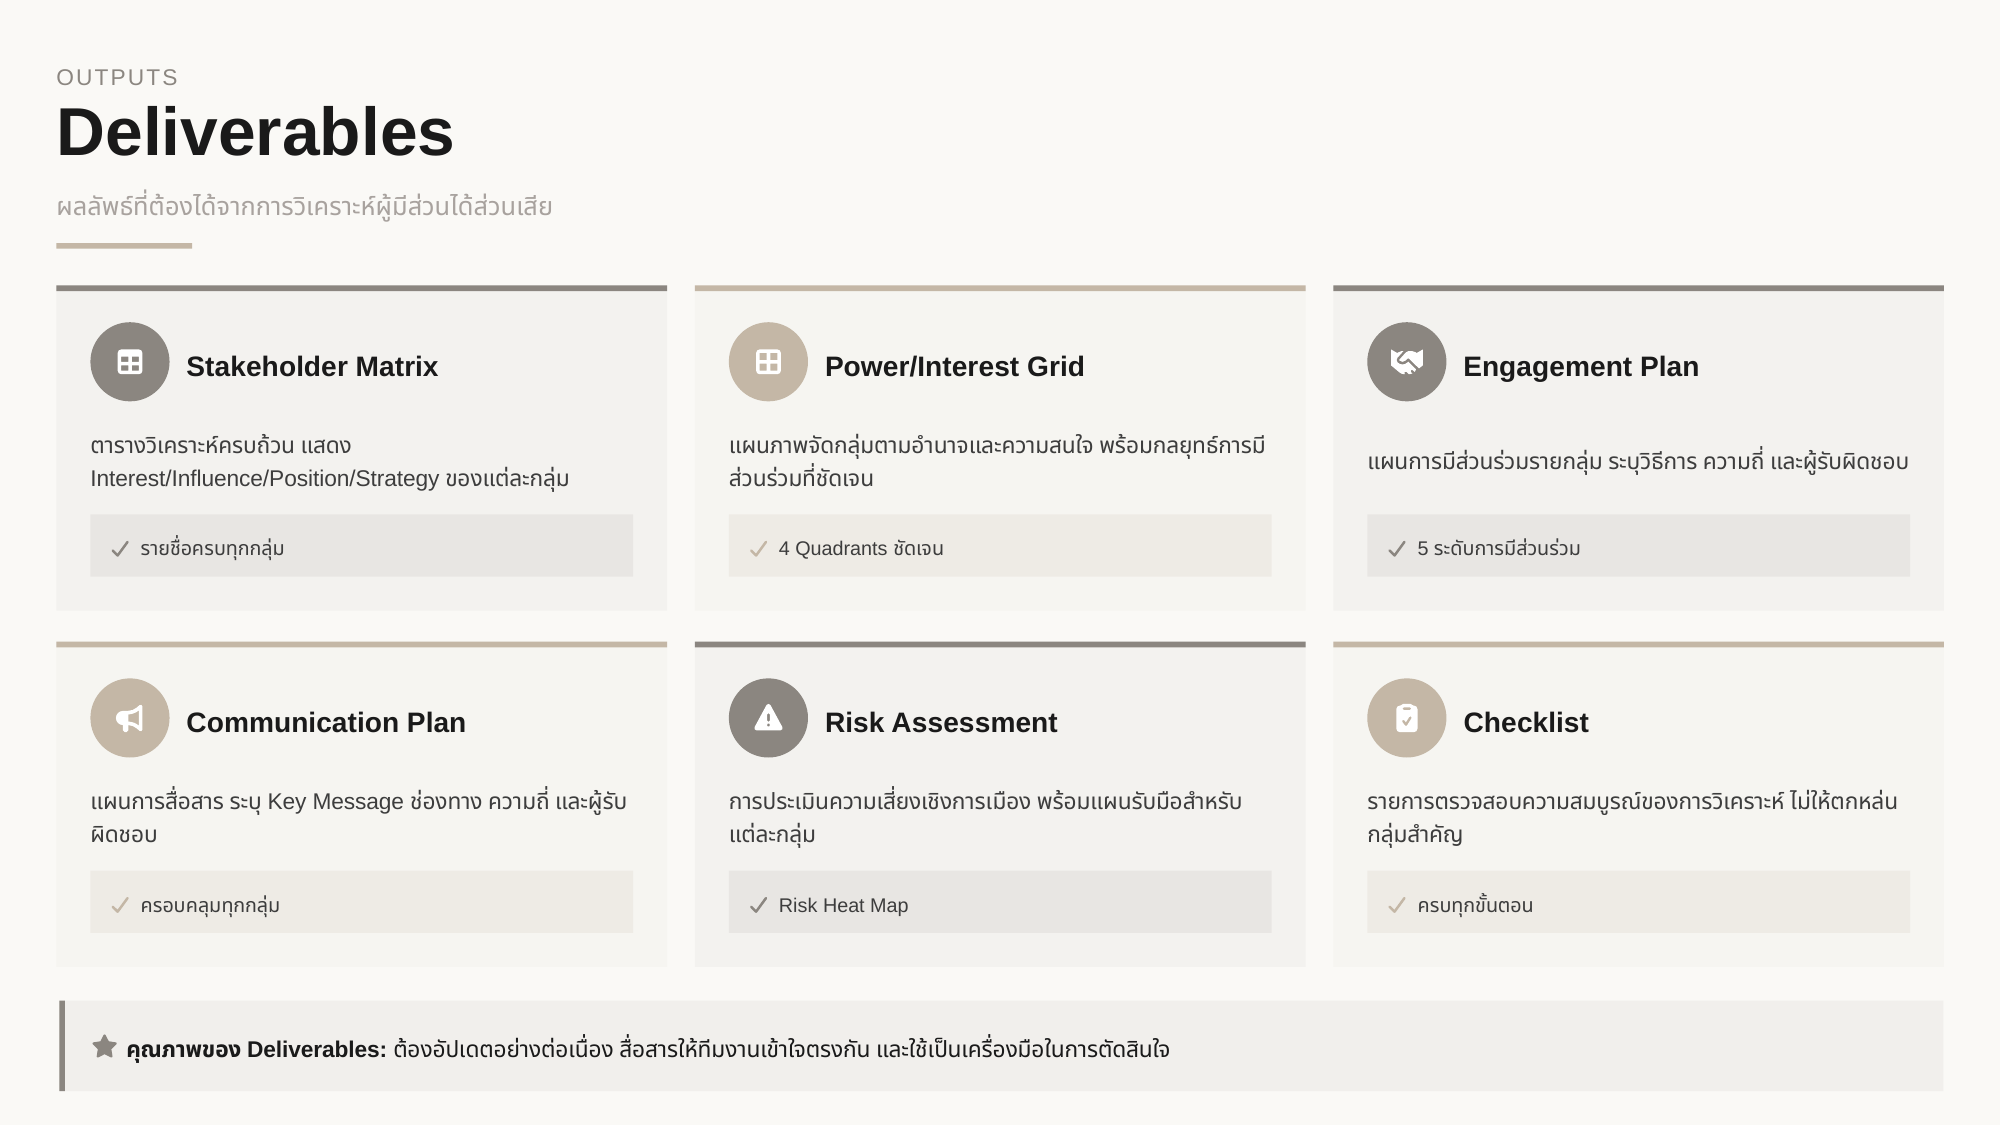

OUTPUTS
Deliverables
ผลลัพธ์ที่ต้องได้จากการวิเคราะห์ผู้มีส่วนได้ส่วนเสีย

Stakeholder Matrix
Power/Interest Grid
Engagement Plan

ตารางวิเคราะห์ครบถ้วน แสดง Interest/Influence/Position/Strategy ของแต่ละกลุ่ม
แผนภาพจัดกลุ่มตามอำนาจและความสนใจ พร้อมกลยุทธ์การมีส่วนร่วมที่ชัดเจน
แผนการมีส่วนร่วมรายกลุ่ม ระบุวิธีการ ความถี่ และผู้รับผิดชอบ

รายชื่อครบทุกกลุ่ม
4 Quadrants ชัดเจน
5 ระดับการมีส่วนร่วม

Communication Plan
Risk Assessment
Checklist

แผนการสื่อสาร ระบุ Key Message ช่องทาง ความถี่ และผู้รับผิดชอบ
การประเมินความเสี่ยงเชิงการเมือง พร้อมแผนรับมือสำหรับแต่ละกลุ่ม
รายการตรวจสอบความสมบูรณ์ของการวิเคราะห์ ไม่ให้ตกหล่นกลุ่มสำคัญ

ครอบคลุมทุกกลุ่ม
Risk Heat Map
ครบทุกขั้นตอน

คุณภาพของ Deliverables: ต้องอัปเดตอย่างต่อเนื่อง สื่อสารให้ทีมงานเข้าใจตรงกัน และใช้เป็นเครื่องมือในการตัดสินใจ